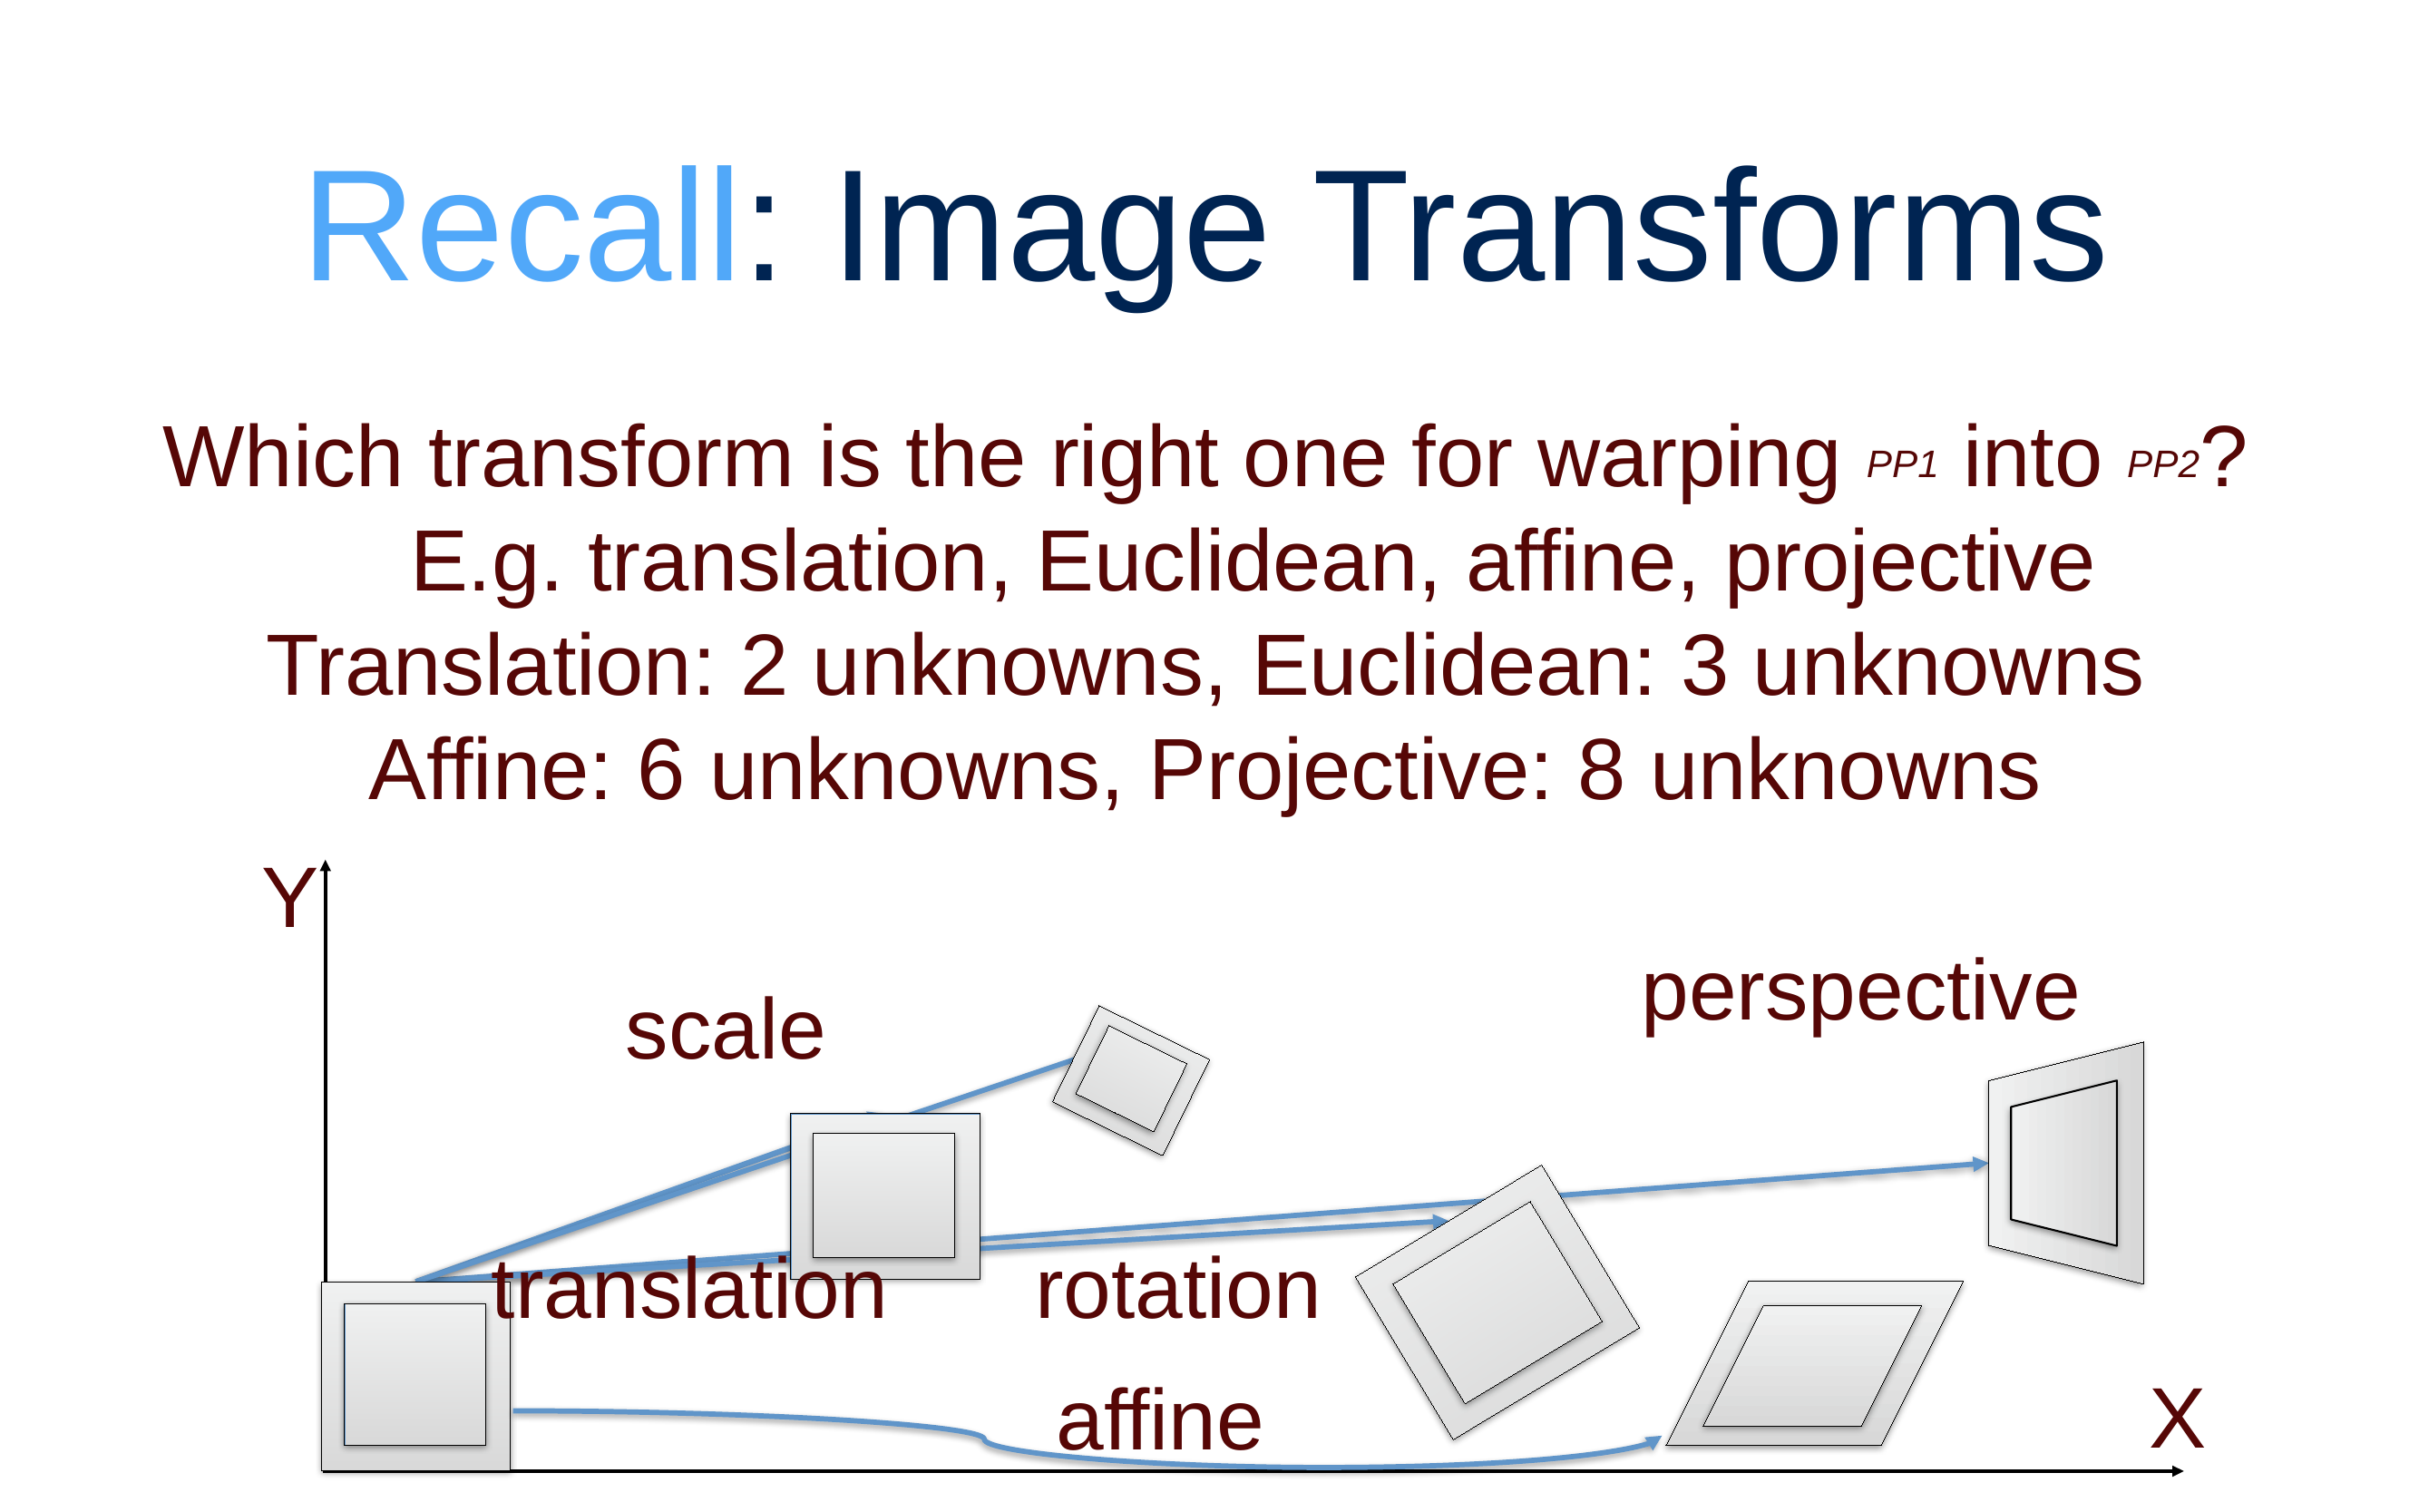

# Recall: Image Transforms
Which transform is the right one for warping PP1 into PP2?
    E.g. translation, Euclidean, affine, projective
Translation: 2 unknowns, Euclidean: 3 unknowns
Affine: 6 unknowns, Projective: 8 unknowns
Y

perspective
scale

translation
rotation

X
affine